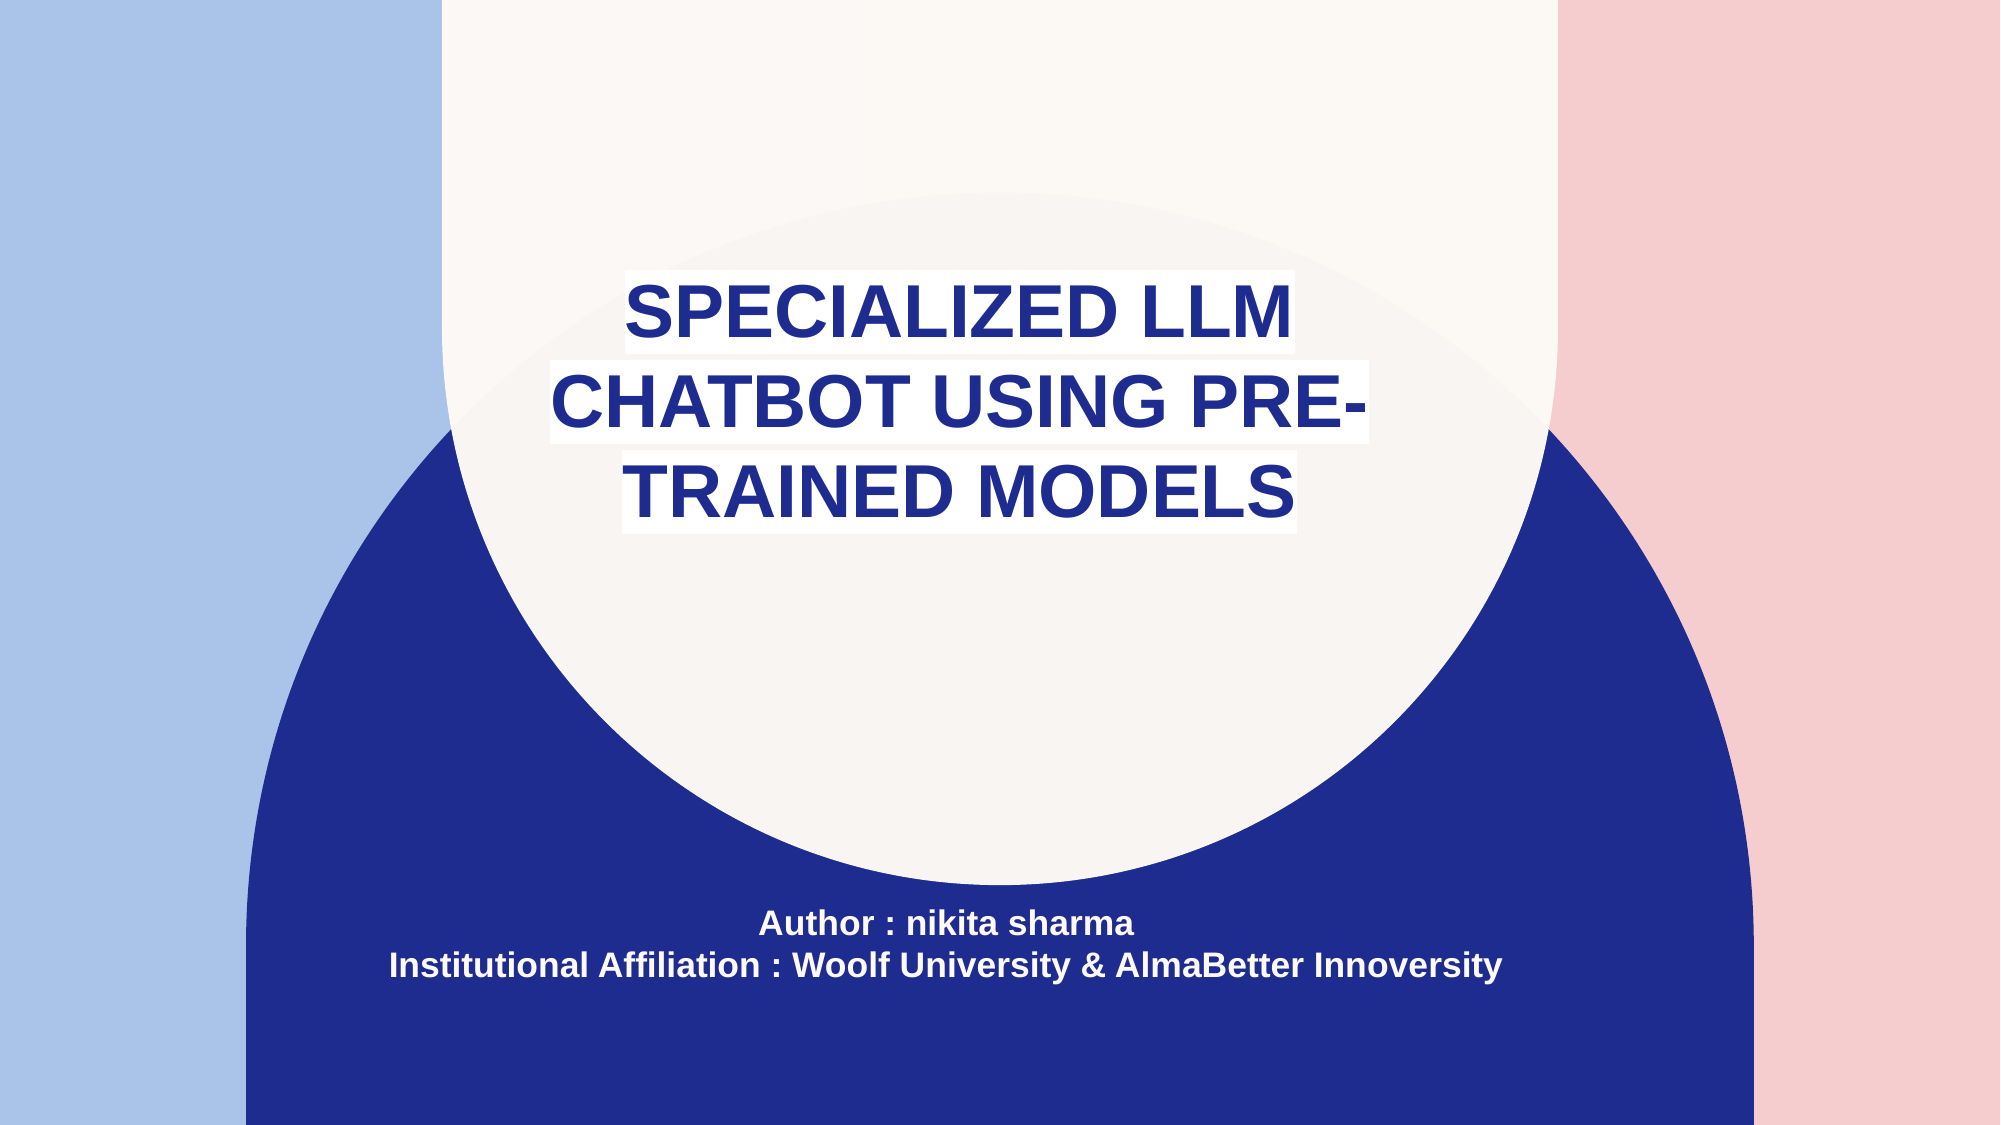

# SPECIALIZED LLM CHATBOT USING PRE-TRAINED MODELS
Author : nikita sharma
Institutional Affiliation : Woolf University & AlmaBetter Innoversity